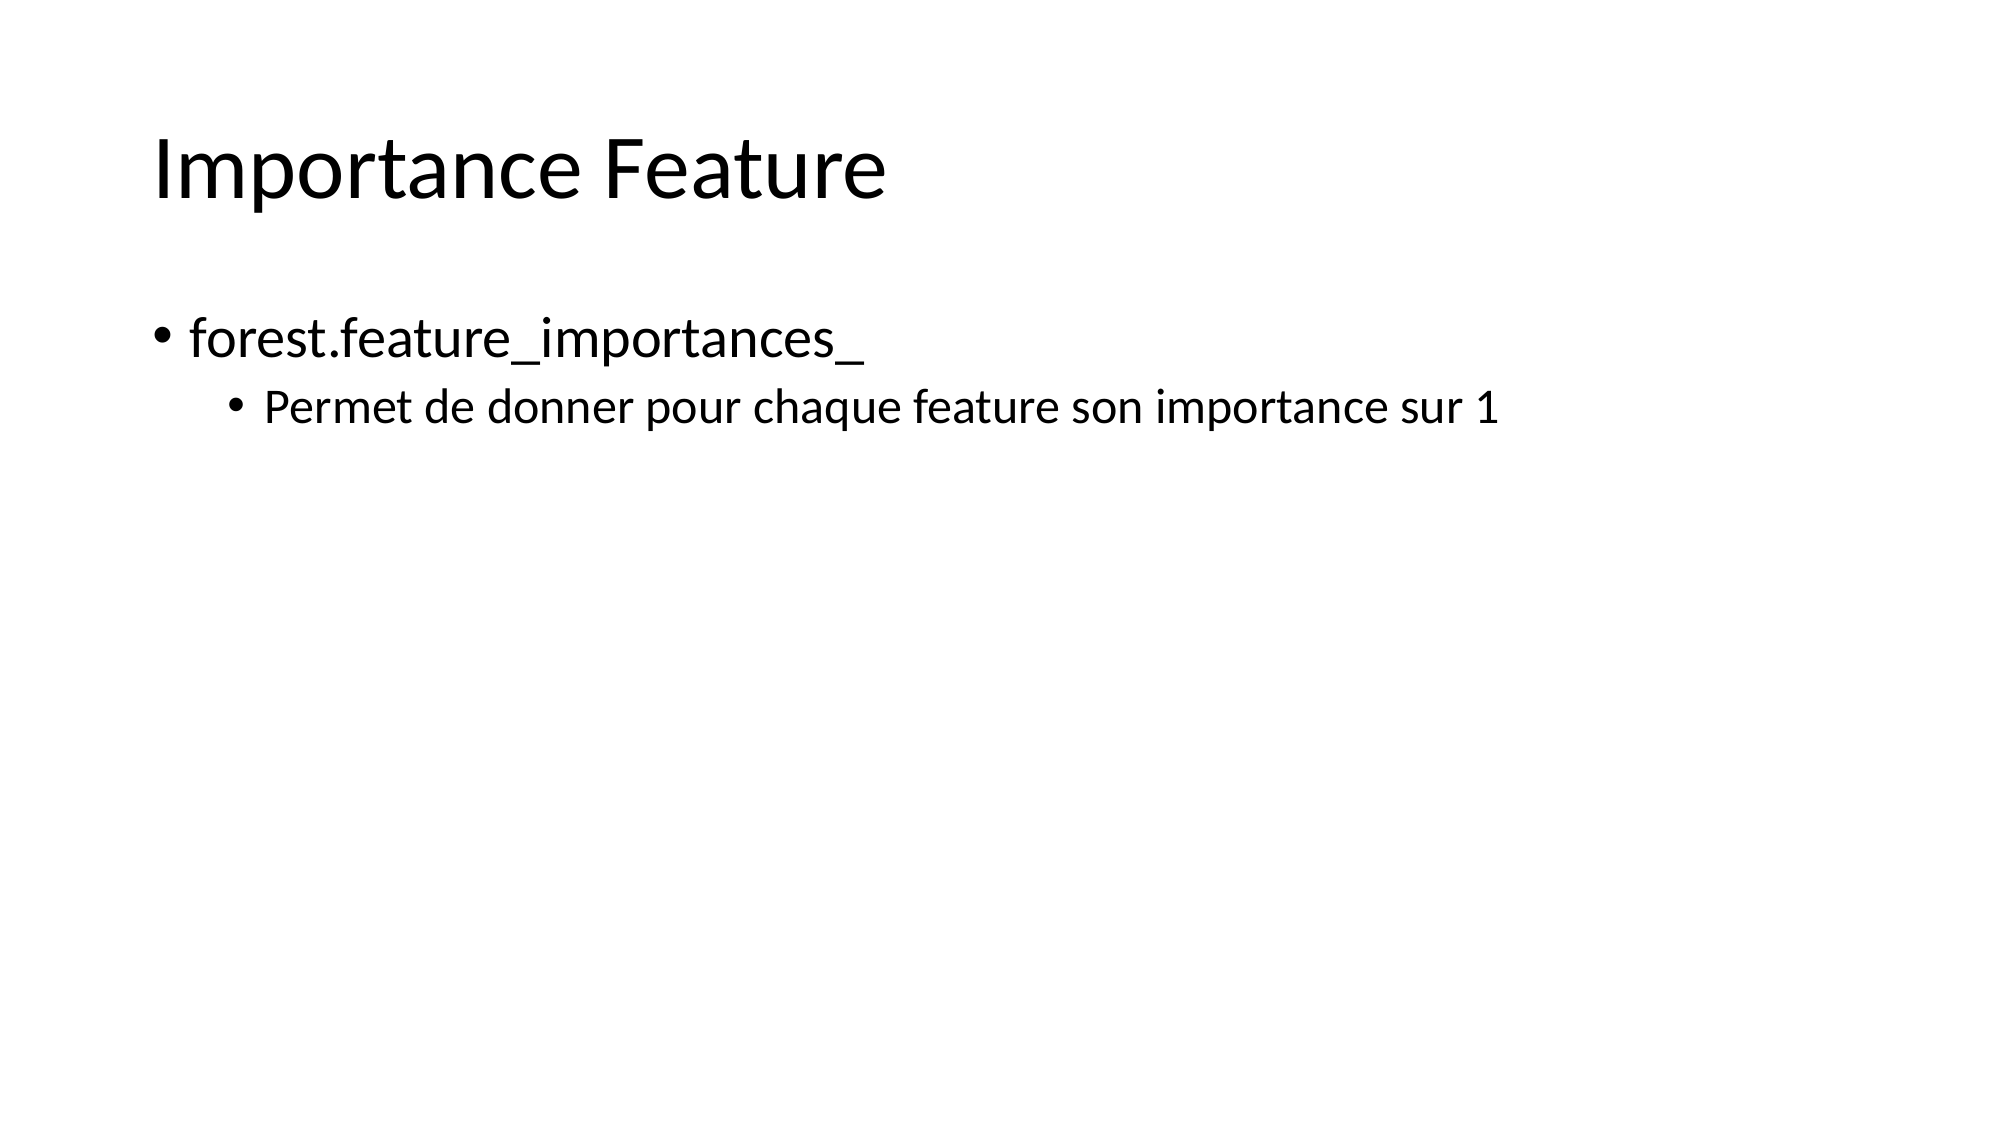

# Importance Feature
forest.feature_importances_
Permet de donner pour chaque feature son importance sur 1